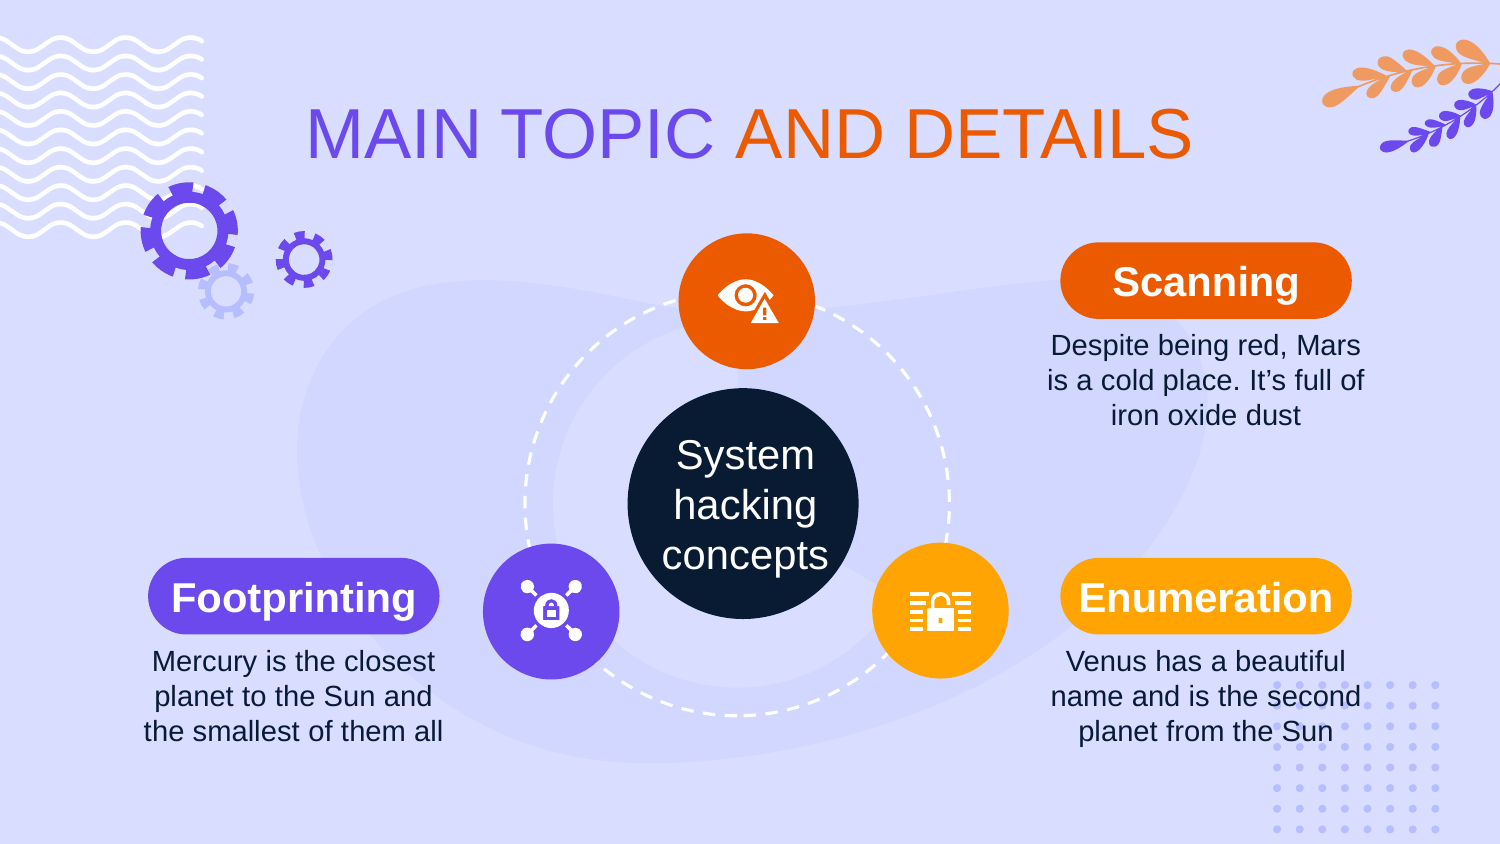

# MAIN TOPIC AND DETAILS

Scanning

Despite being red, Mars is a cold place. It’s full of iron oxide dust

System hacking
concepts

Footprinting
Enumeration

Mercury is the closest planet to the Sun and the smallest of them all
Venus has a beautiful name and is the second planet from the Sun